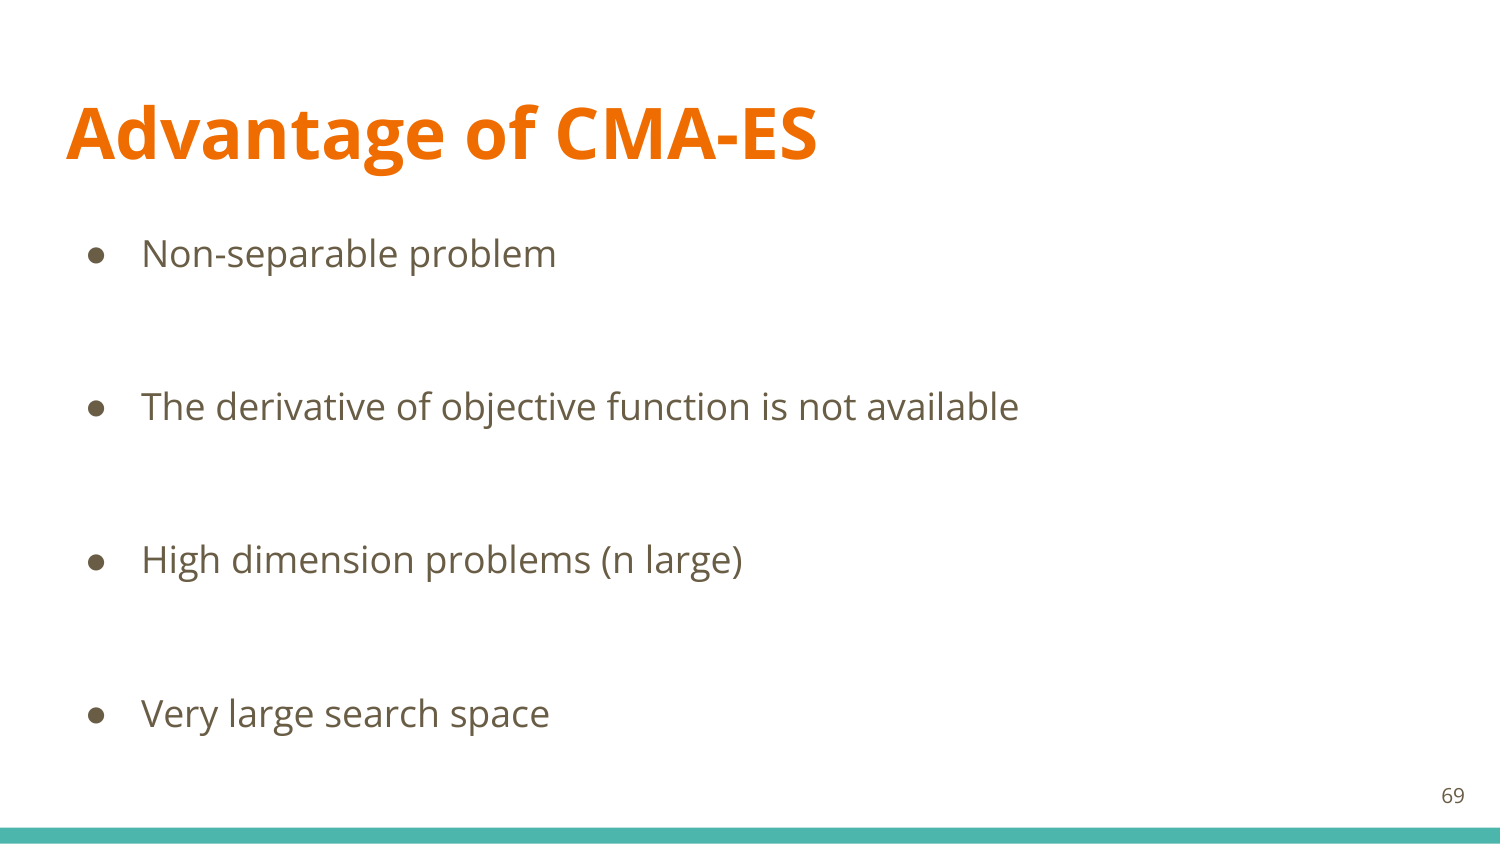

# Advantage of CMA-ES
Non-separable problem

The derivative of objective function is not available

High dimension problems (n large)

Very large search space
69